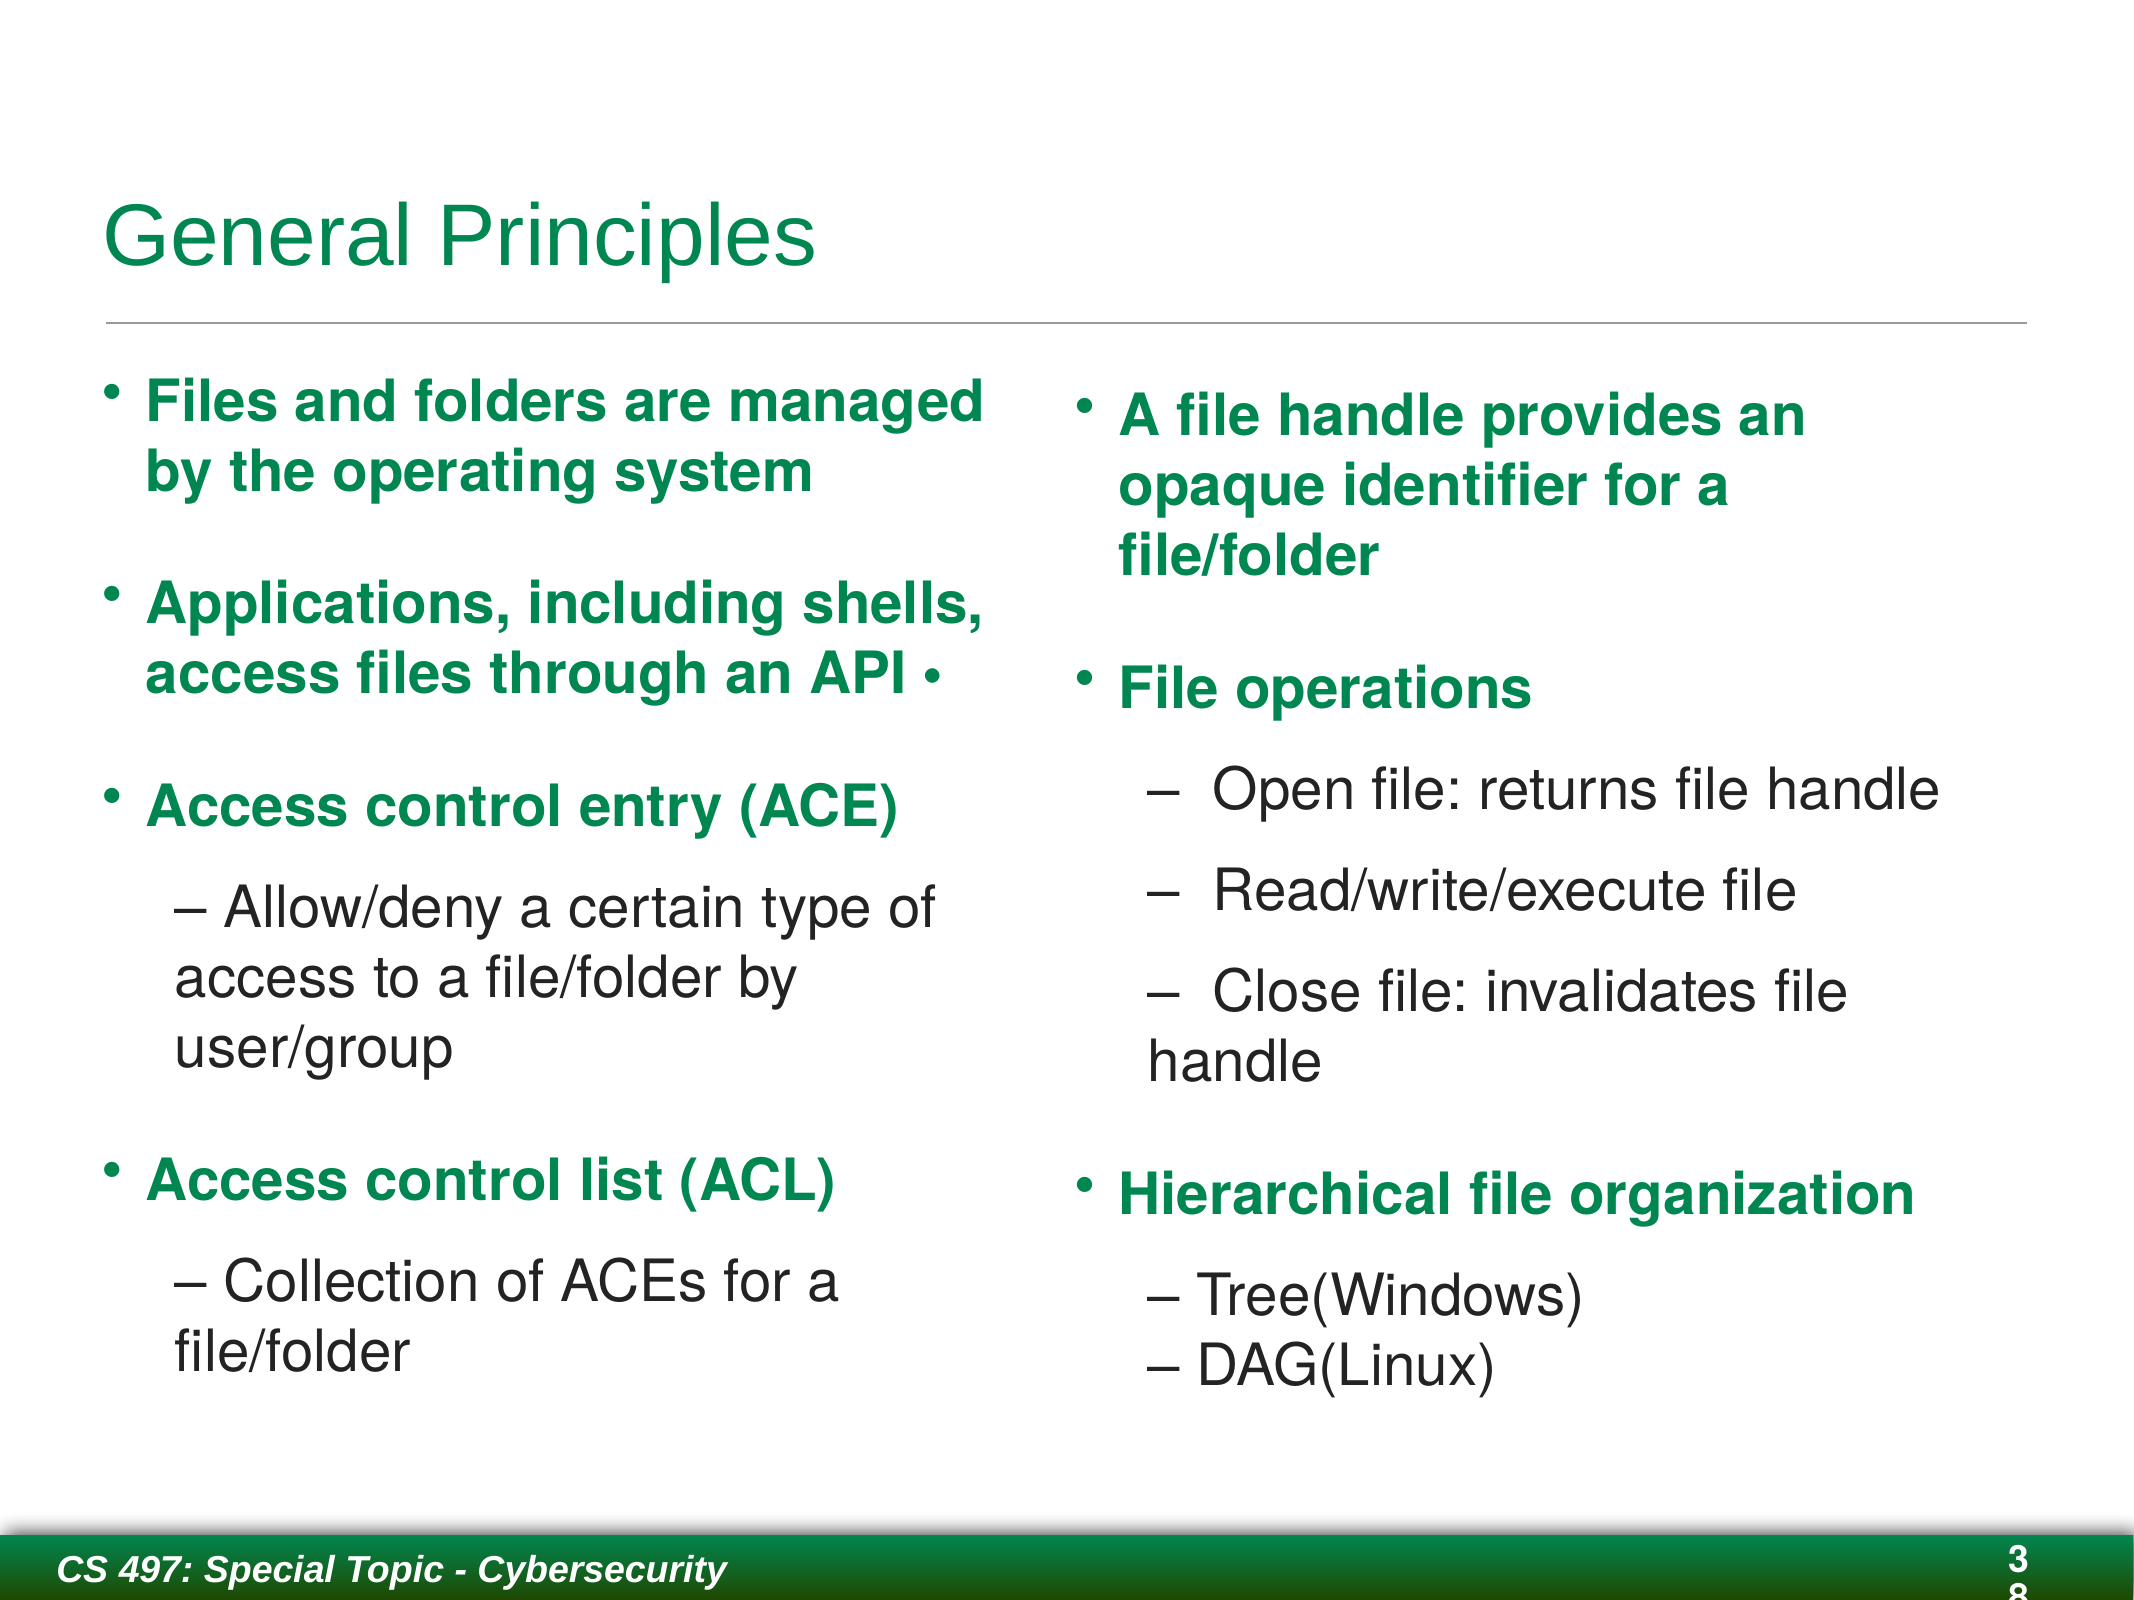

# General Principles
Files and folders are managed by the operating system
Applications, including shells, access files through an API •
Access control entry (ACE)
– Allow/deny a certain type of access to a file/folder by user/group
Access control list (ACL)
– Collection of ACEs for a file/folder

A file handle provides an opaque identifier for a file/folder
File operations
–  Open file: returns file handle
–  Read/write/execute file
–  Close file: invalidates file handle
Hierarchical file organization
– Tree(Windows)
– DAG(Linux)

38